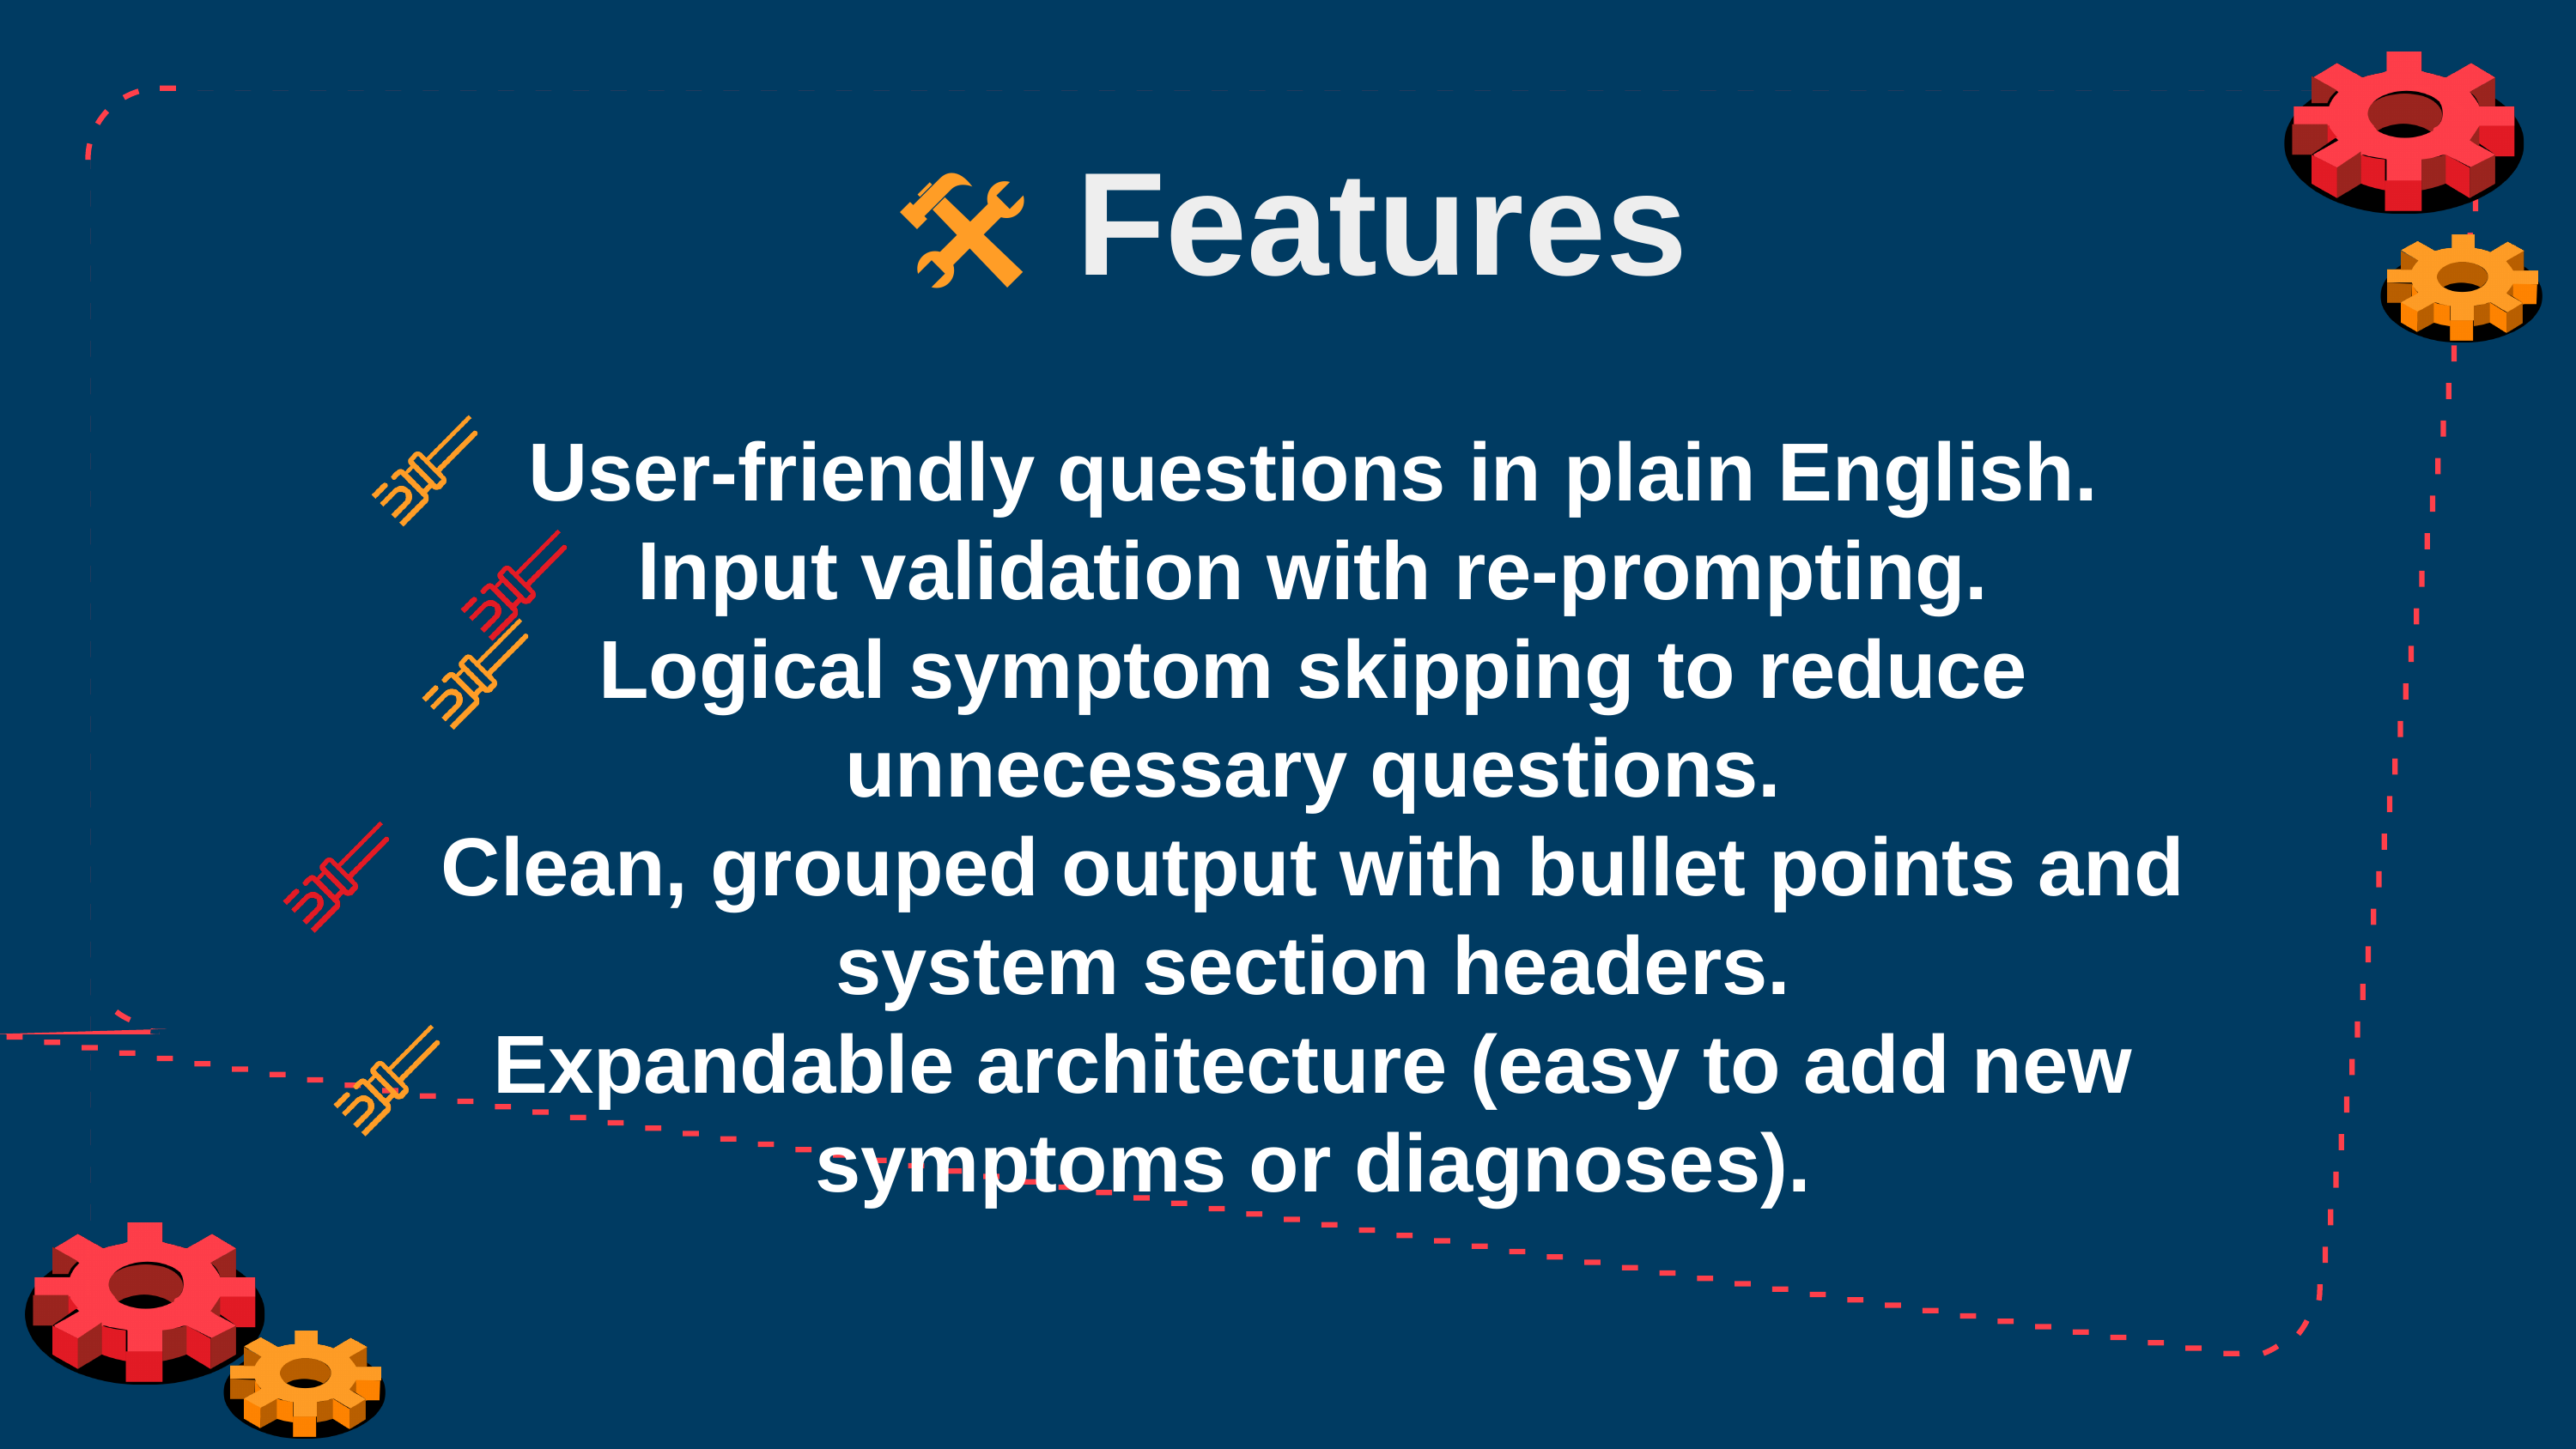

🛠 Features

User-friendly questions in plain English.
Input validation with re-prompting.
Logical symptom skipping to reduce unnecessary questions.
Clean, grouped output with bullet points and system section headers.
Expandable architecture (easy to add new symptoms or diagnoses).